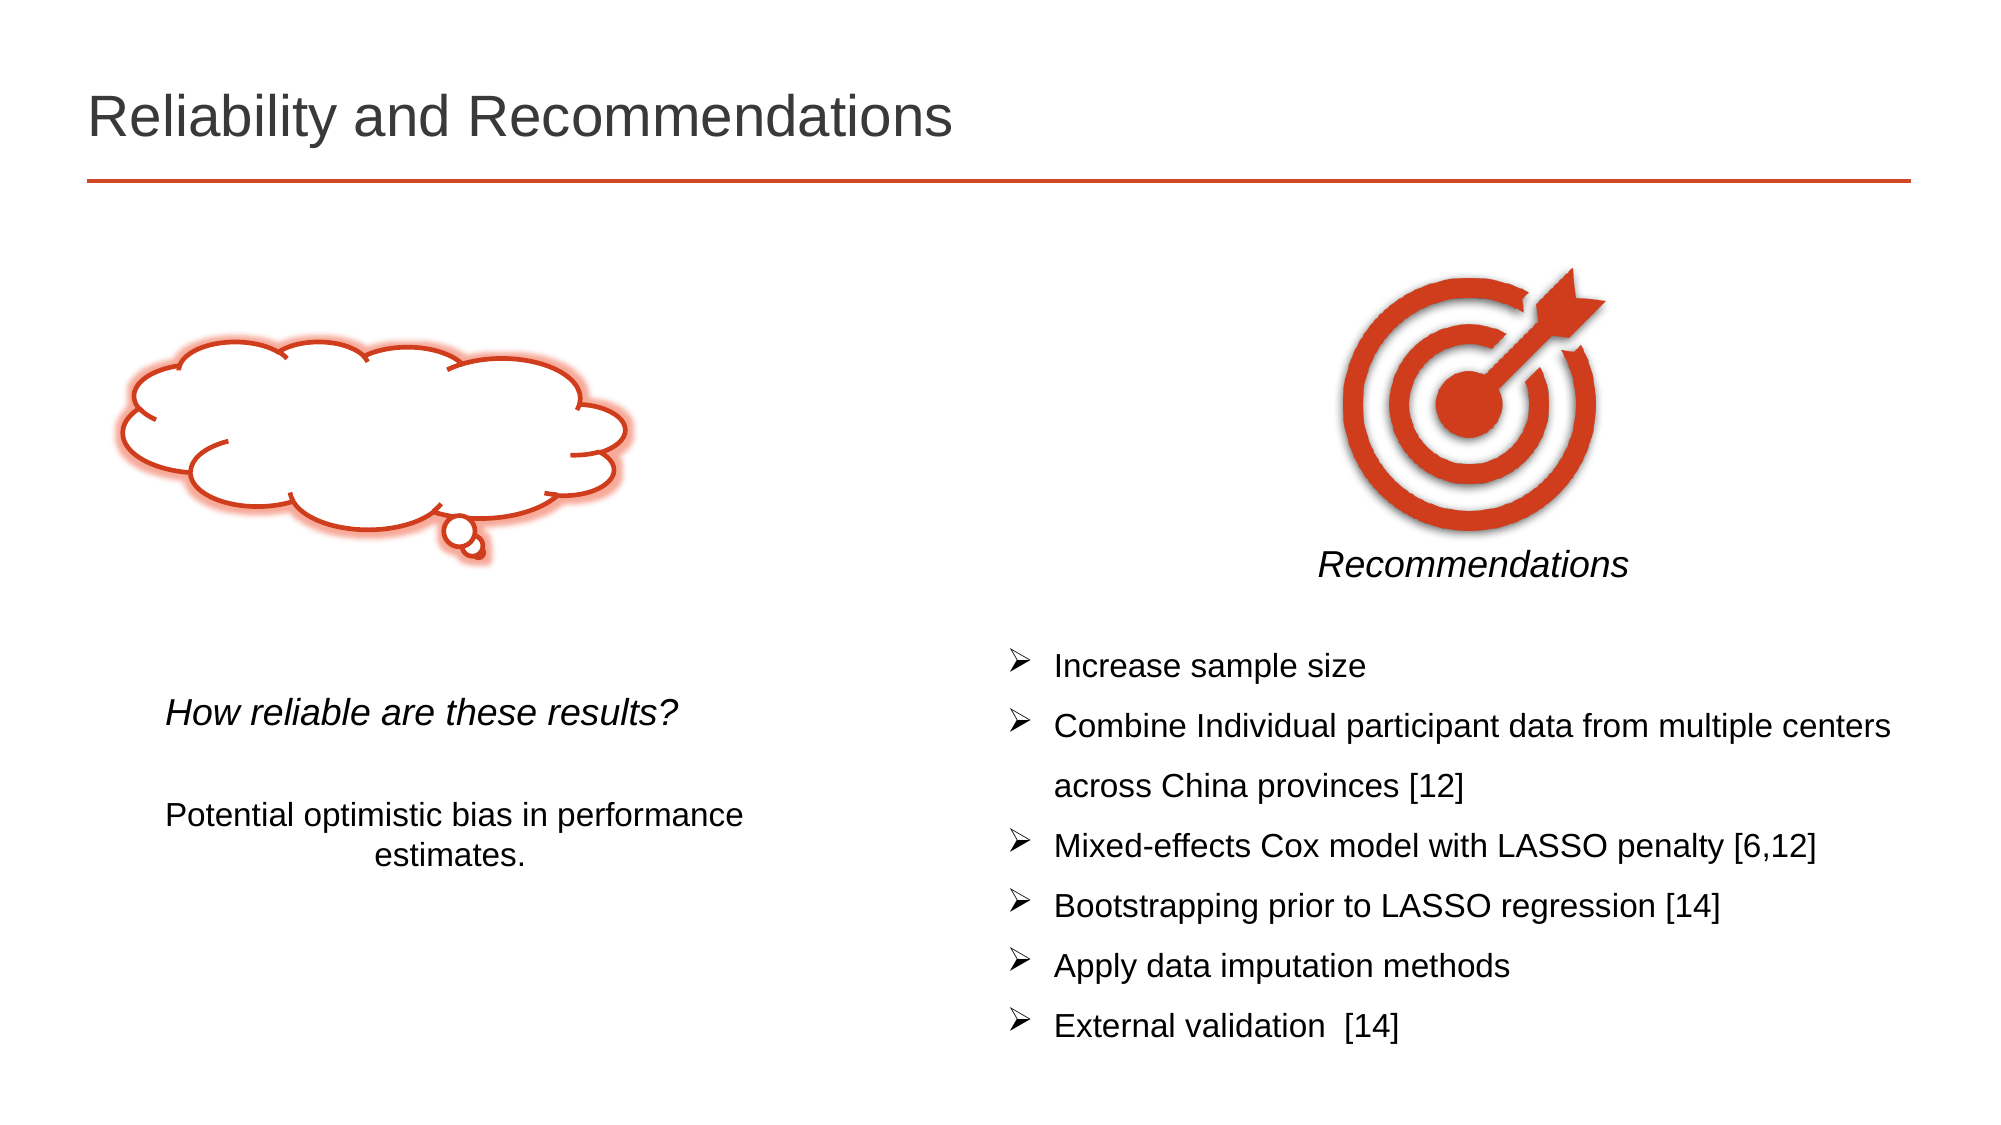

# Reliability and Recommendations

How reliable are these results?
Potential optimistic bias in performance estimates.
Recommendations
Increase sample size
Combine Individual participant data from multiple centers across China provinces [12]
Mixed-effects Cox model with LASSO penalty [6,12]
Bootstrapping prior to LASSO regression [14]
Apply data imputation methods
External validation  [14]